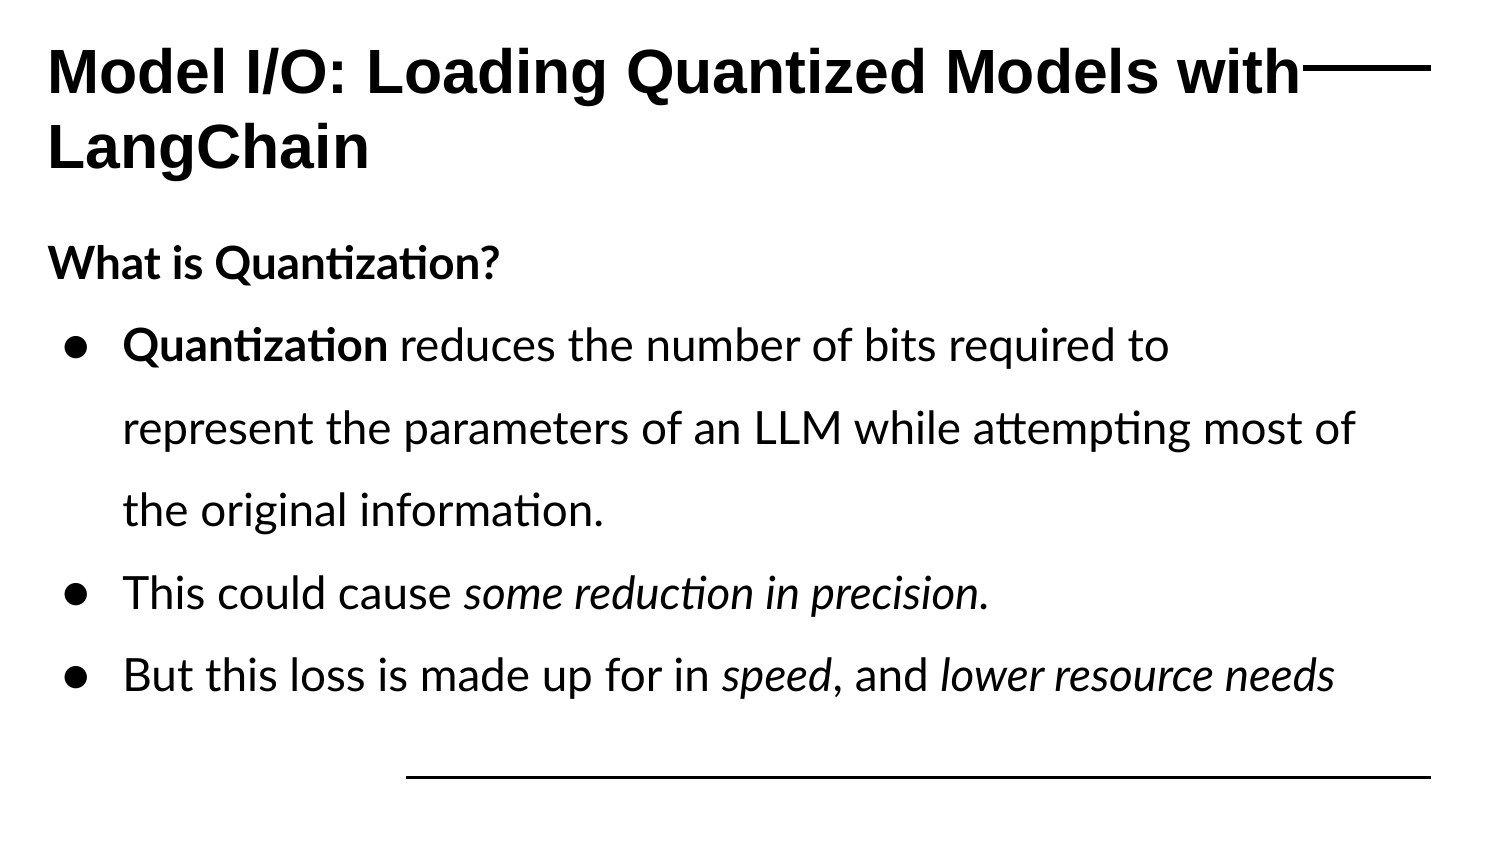

# Model I/O: Loading Quantized Models with LangChain
What is Quantization?
Quantization reduces the number of bits required to represent the parameters of an LLM while attempting most of the original information.
This could cause some reduction in precision.
But this loss is made up for in speed, and lower resource needs